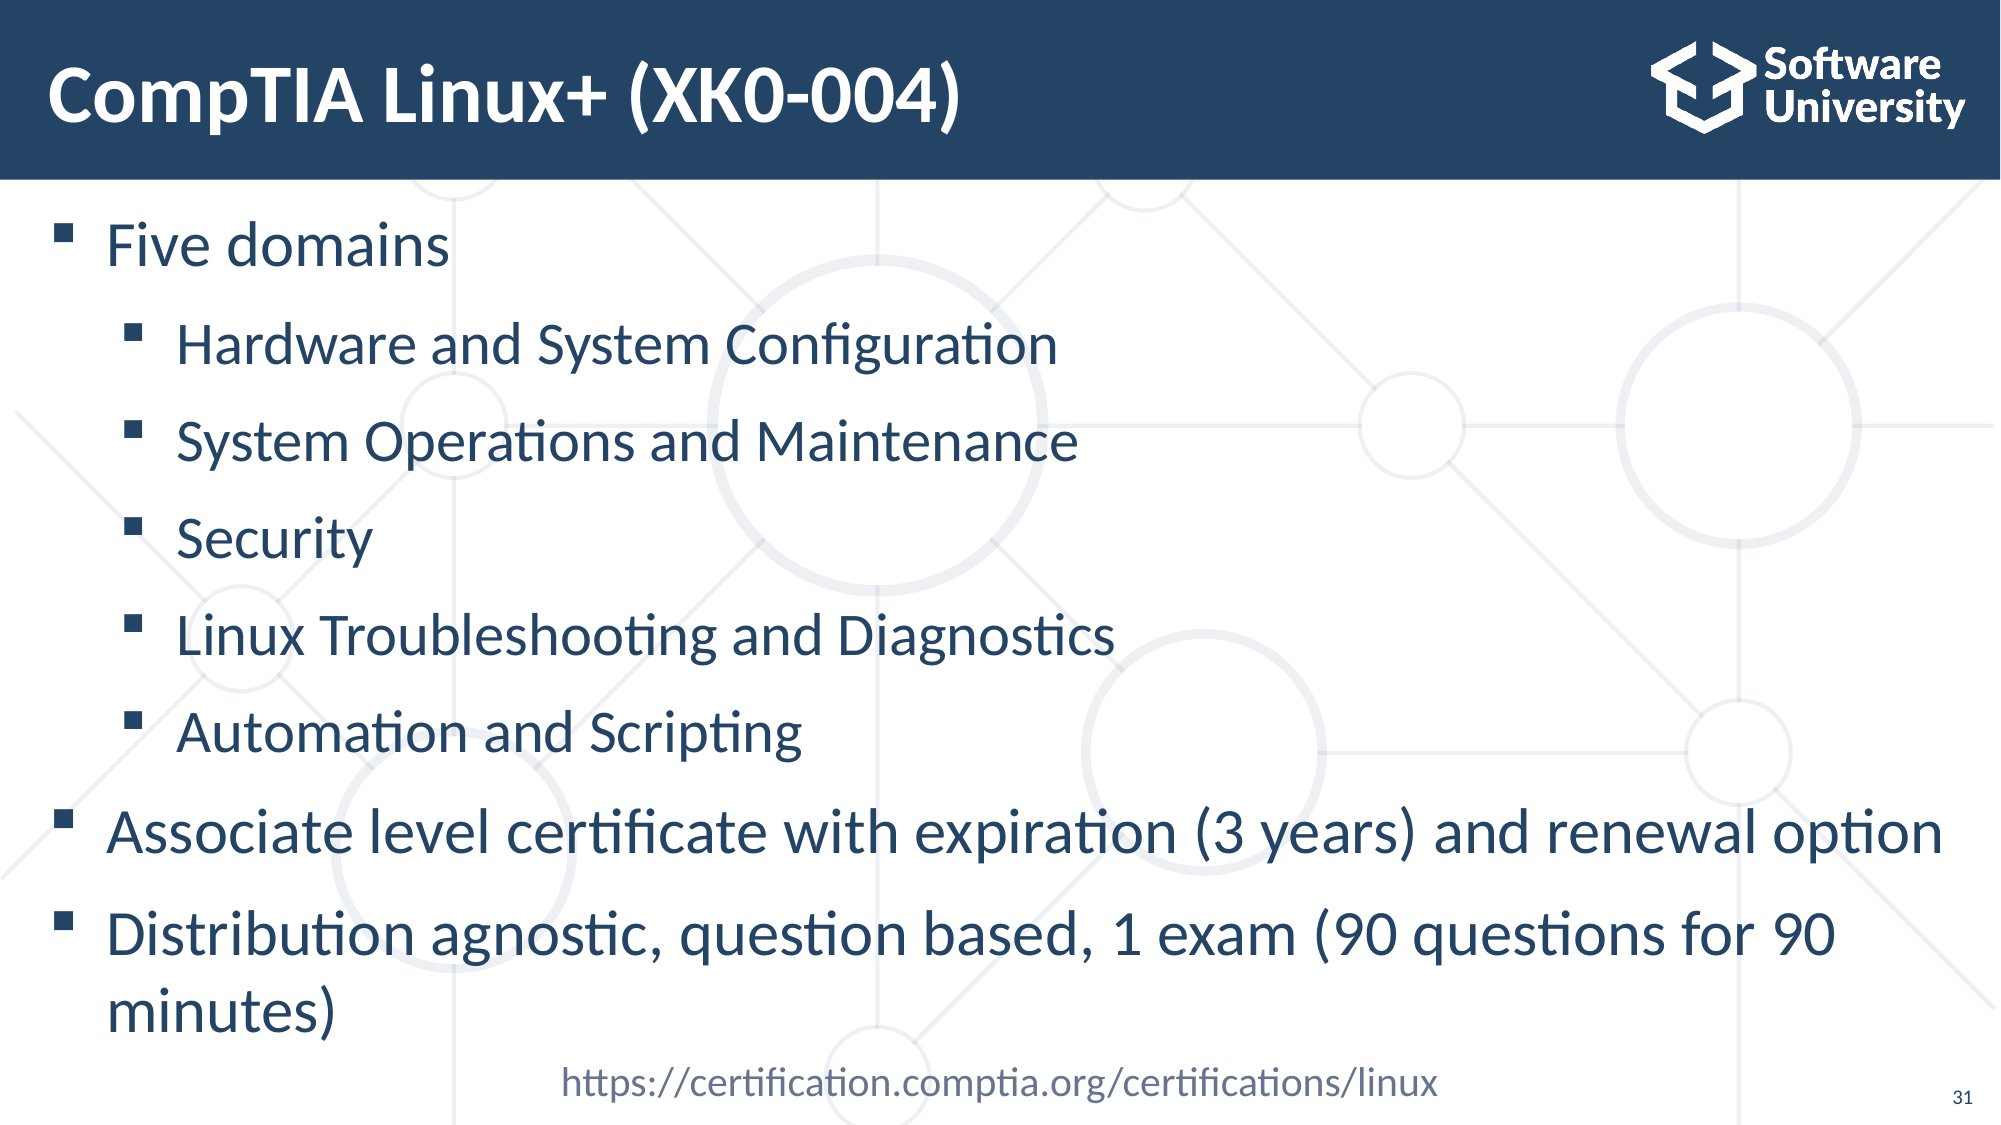

# CompTIA Linux+ (XK0-004)
Five domains
Hardware and System Configuration
System Operations and Maintenance
Security
Linux Troubleshooting and Diagnostics
Automation and Scripting
Associate level certificate with expiration (3 years) and renewal option
Distribution agnostic, question based, 1 exam (90 questions for 90 minutes)
https://certification.comptia.org/certifications/linux
31